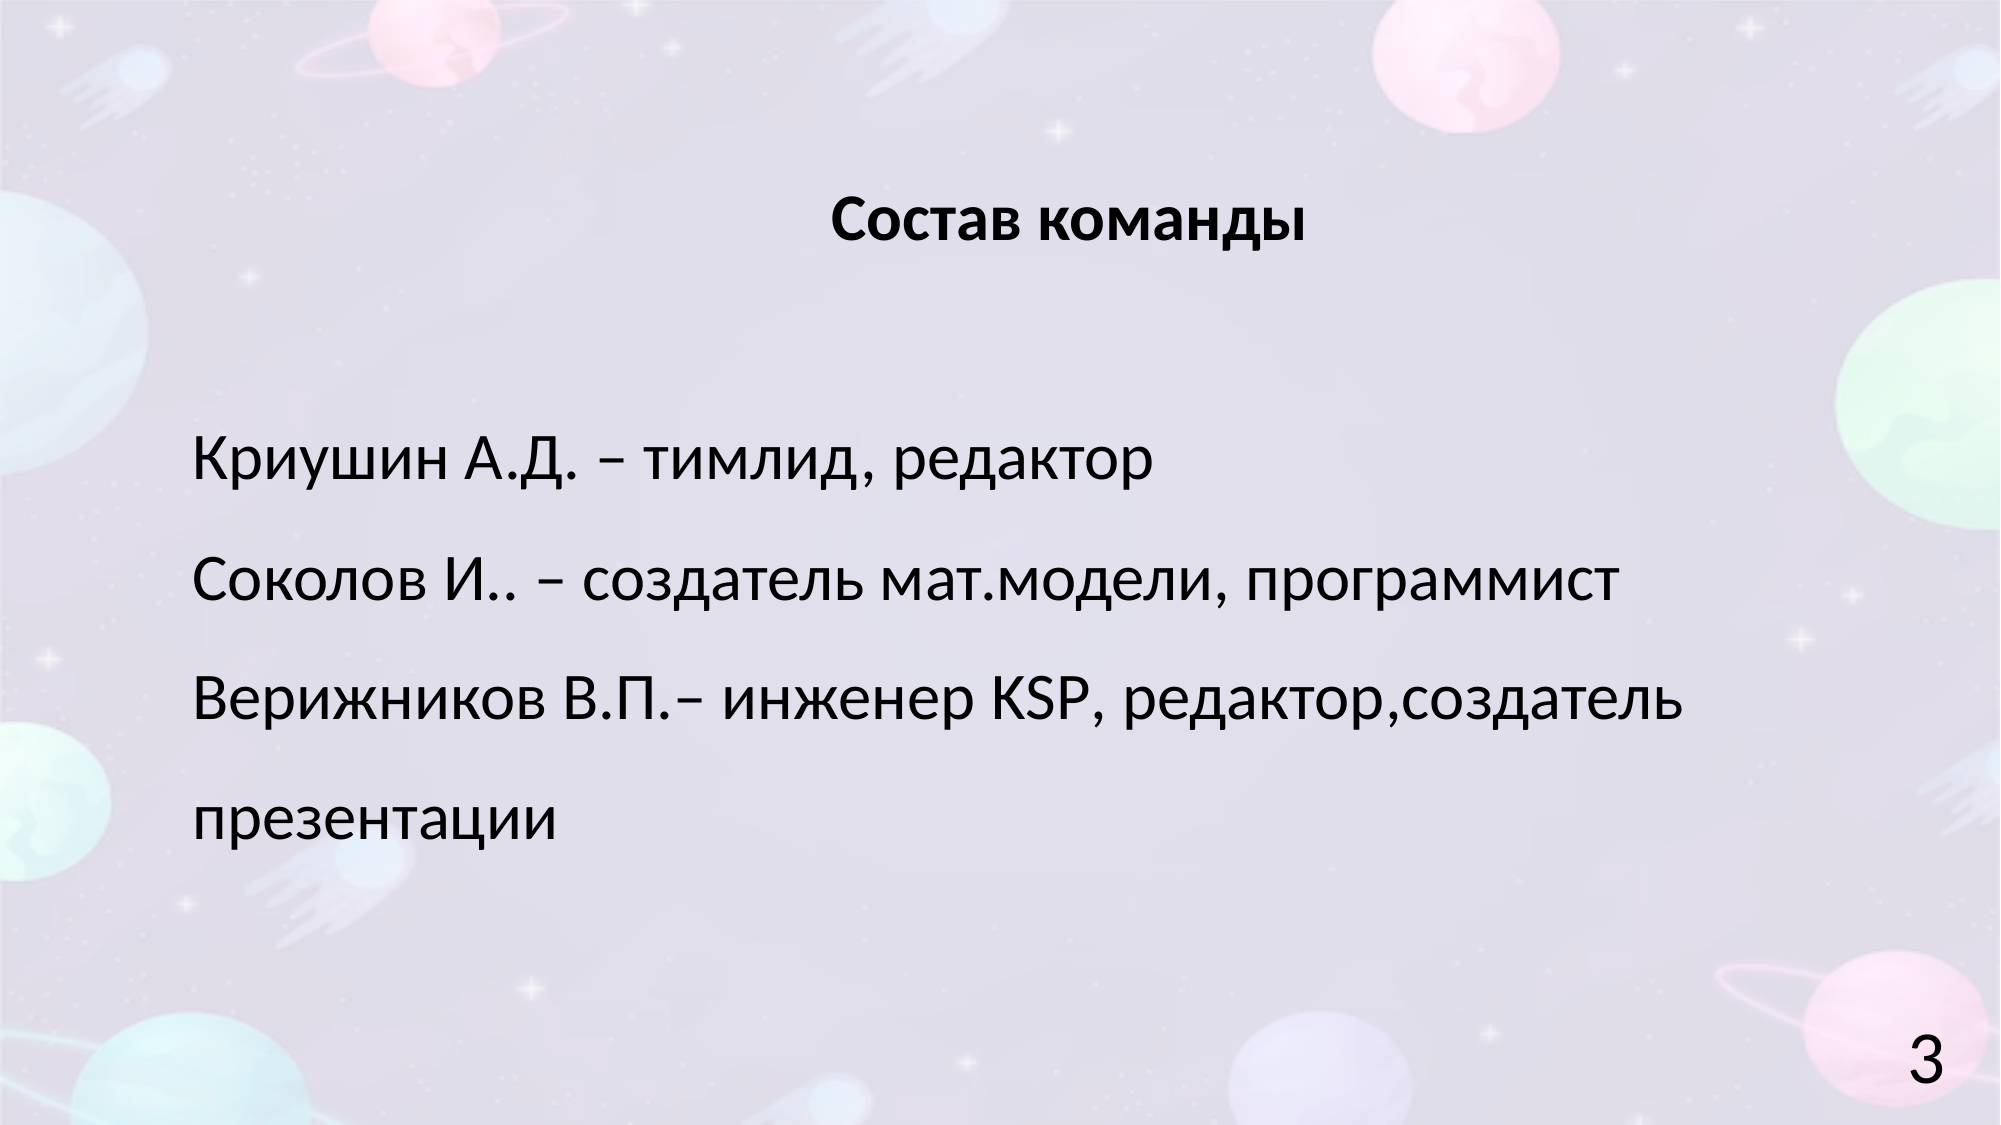

Состав команды

Криушин А.Д. – тимлид, редактор
Соколов И.. – создатель мат.модели, программист
Верижников В.П.– инженер KSP, редактор,создатель презентации
3